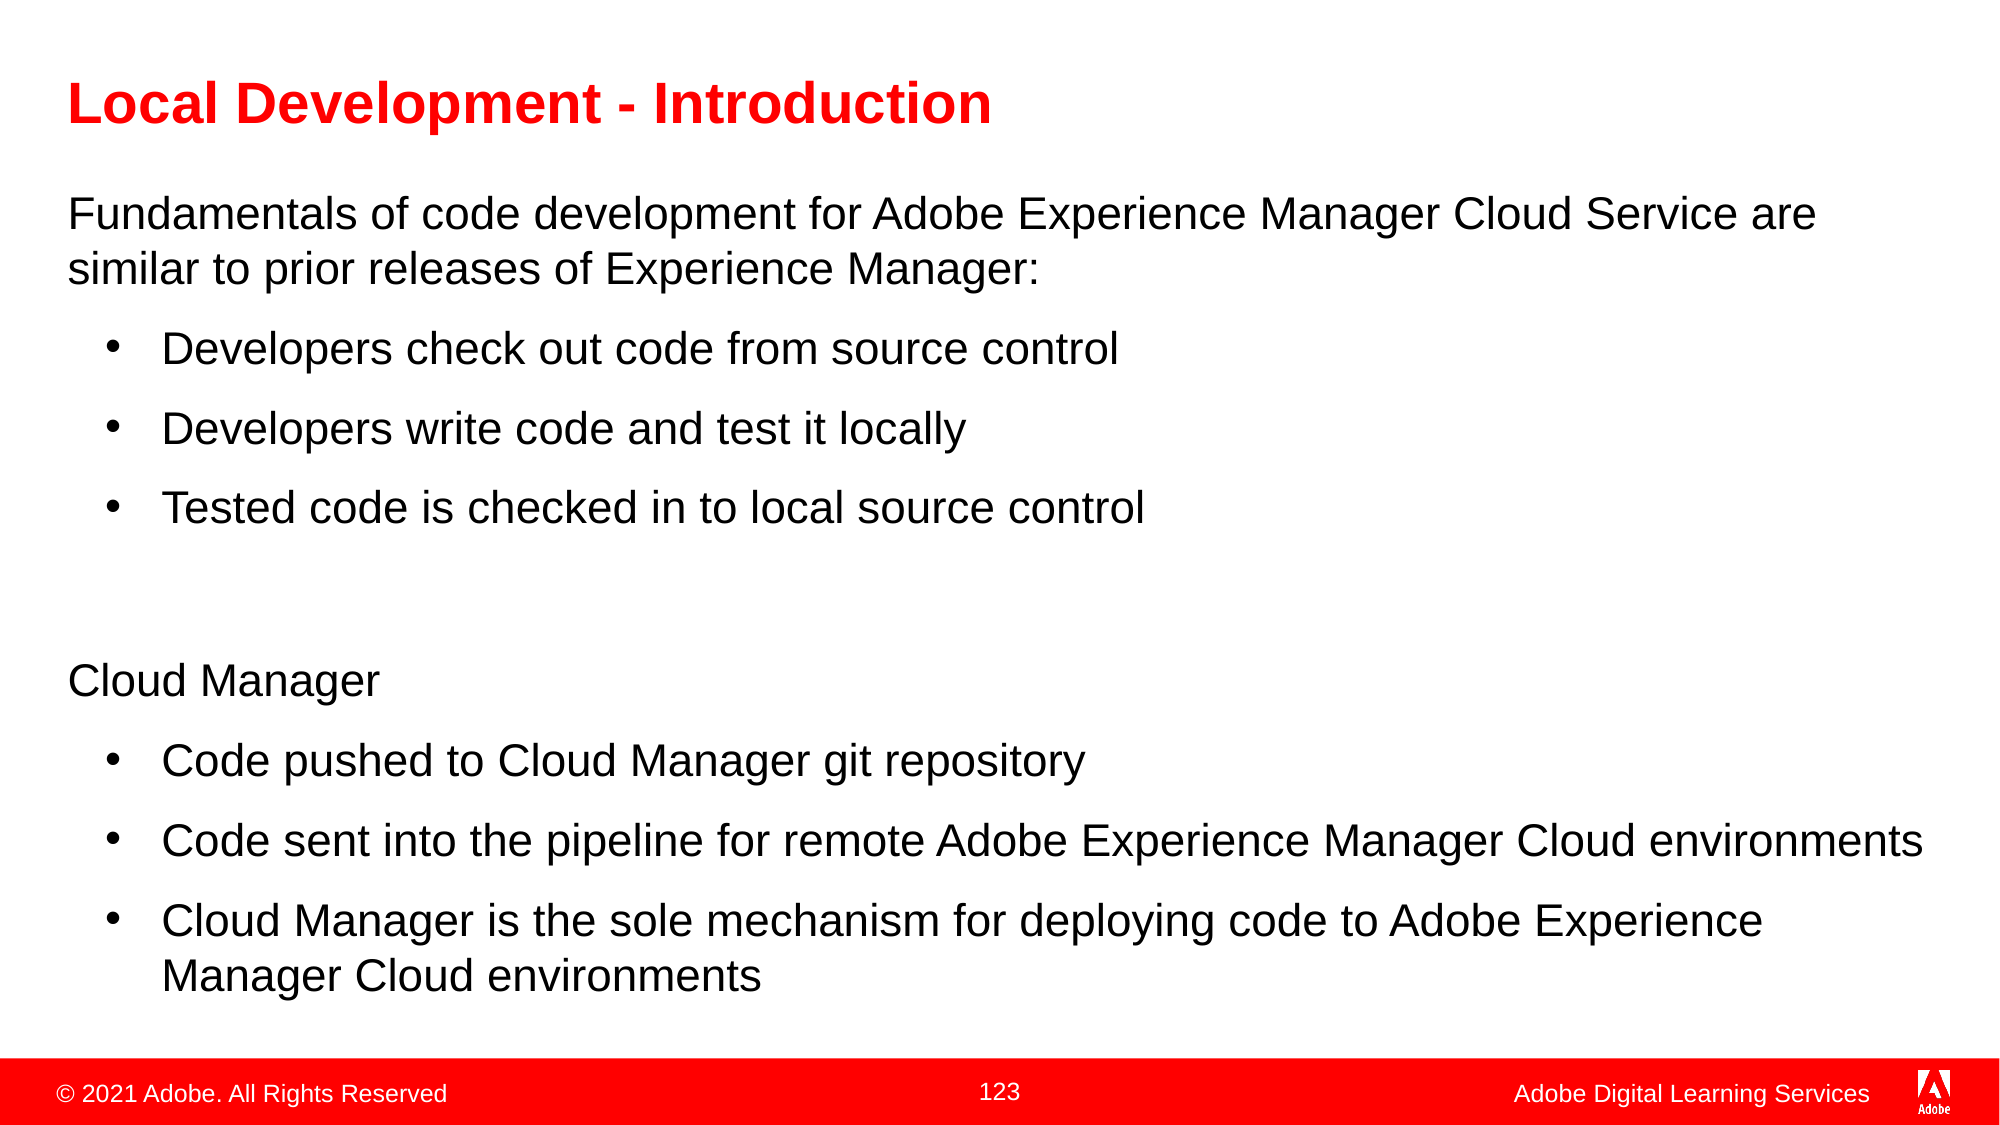

# Local Development - Introduction
Fundamentals of code development for Adobe Experience Manager Cloud Service are similar to prior releases of Experience Manager:
Developers check out code from source control
Developers write code and test it locally
Tested code is checked in to local source control

Cloud Manager
Code pushed to Cloud Manager git repository
Code sent into the pipeline for remote Adobe Experience Manager Cloud environments
Cloud Manager is the sole mechanism for deploying code to Adobe Experience Manager Cloud environments